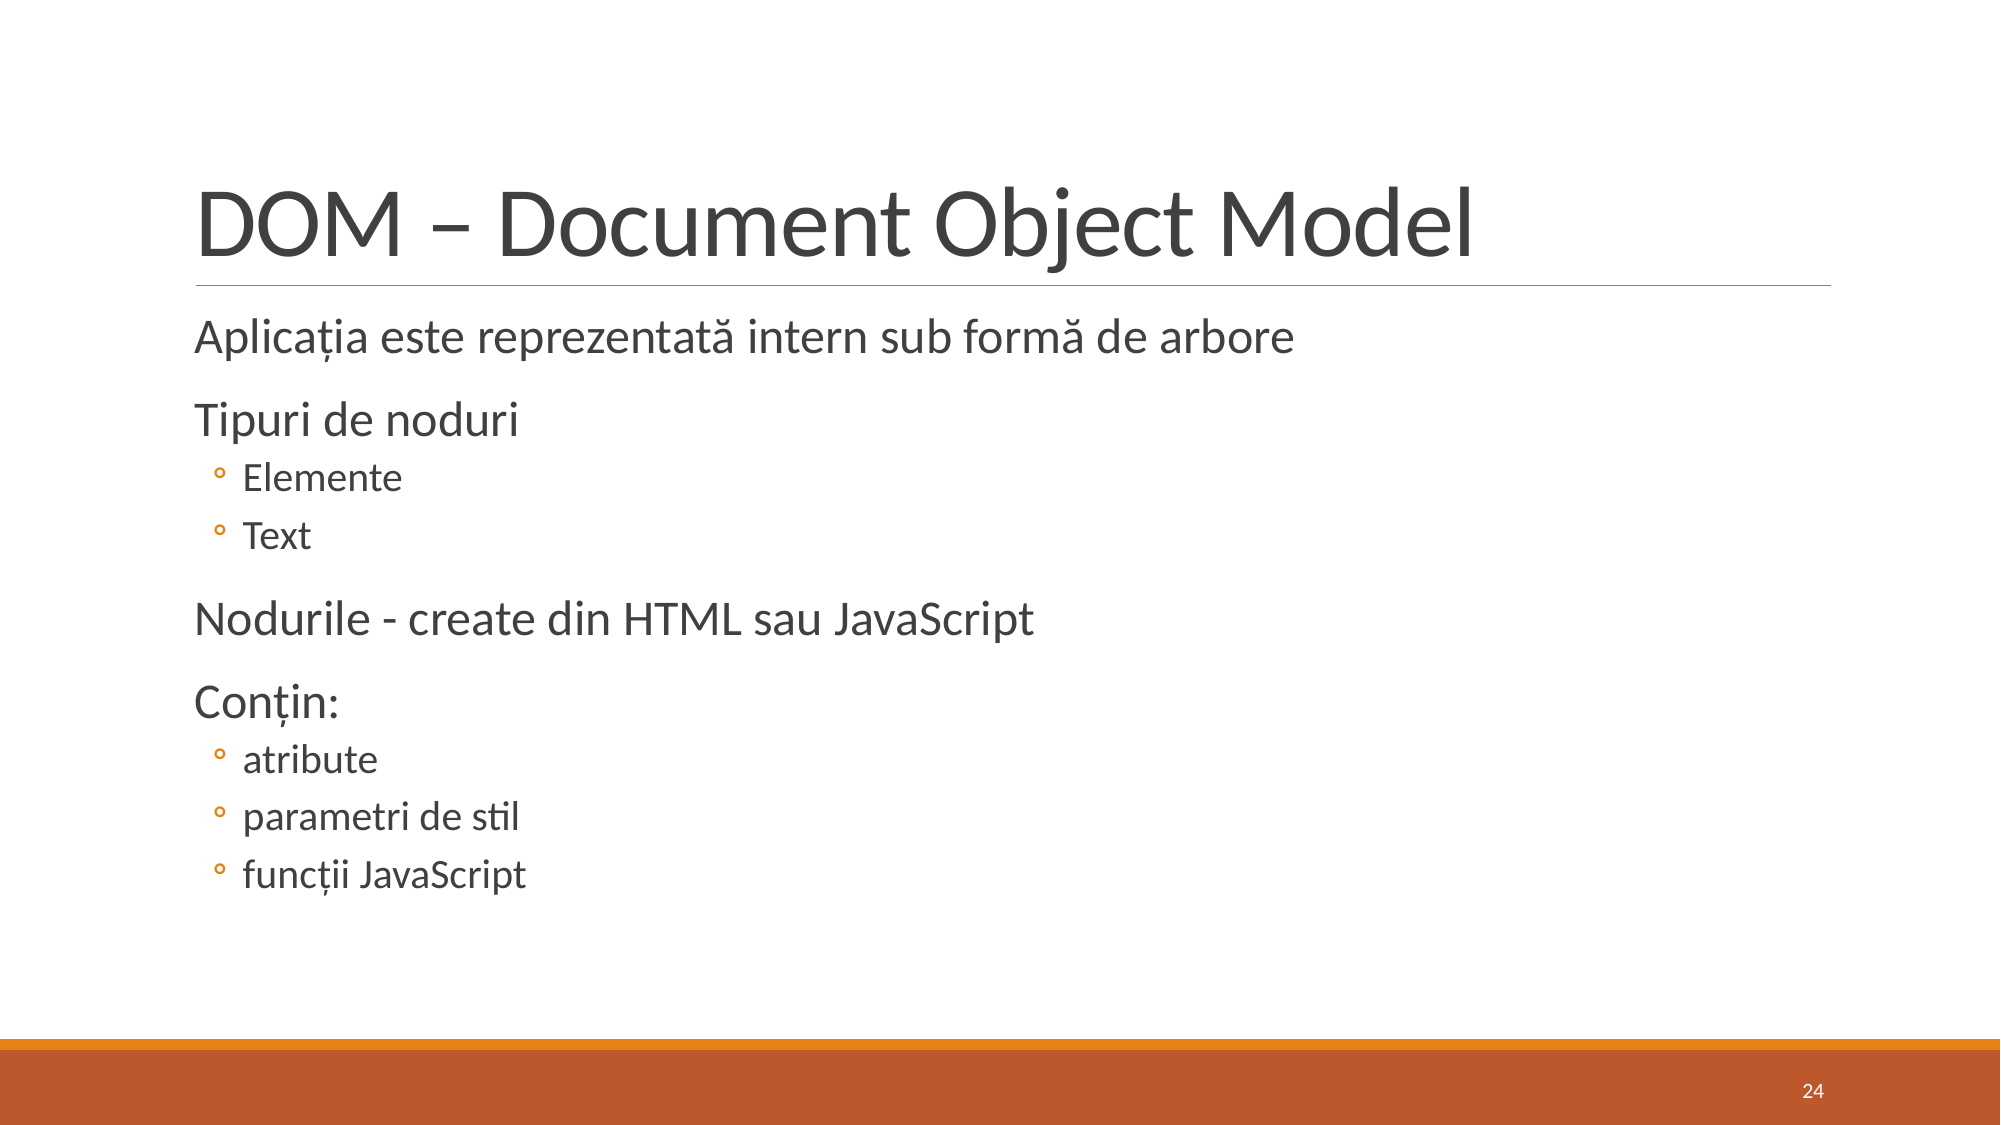

# DOM – Document Object Model
Aplicația este reprezentată intern sub formă de arbore
Tipuri de noduri
Elemente
Text
Nodurile - create din HTML sau JavaScript
Conțin:
atribute
parametri de stil
funcții JavaScript

24